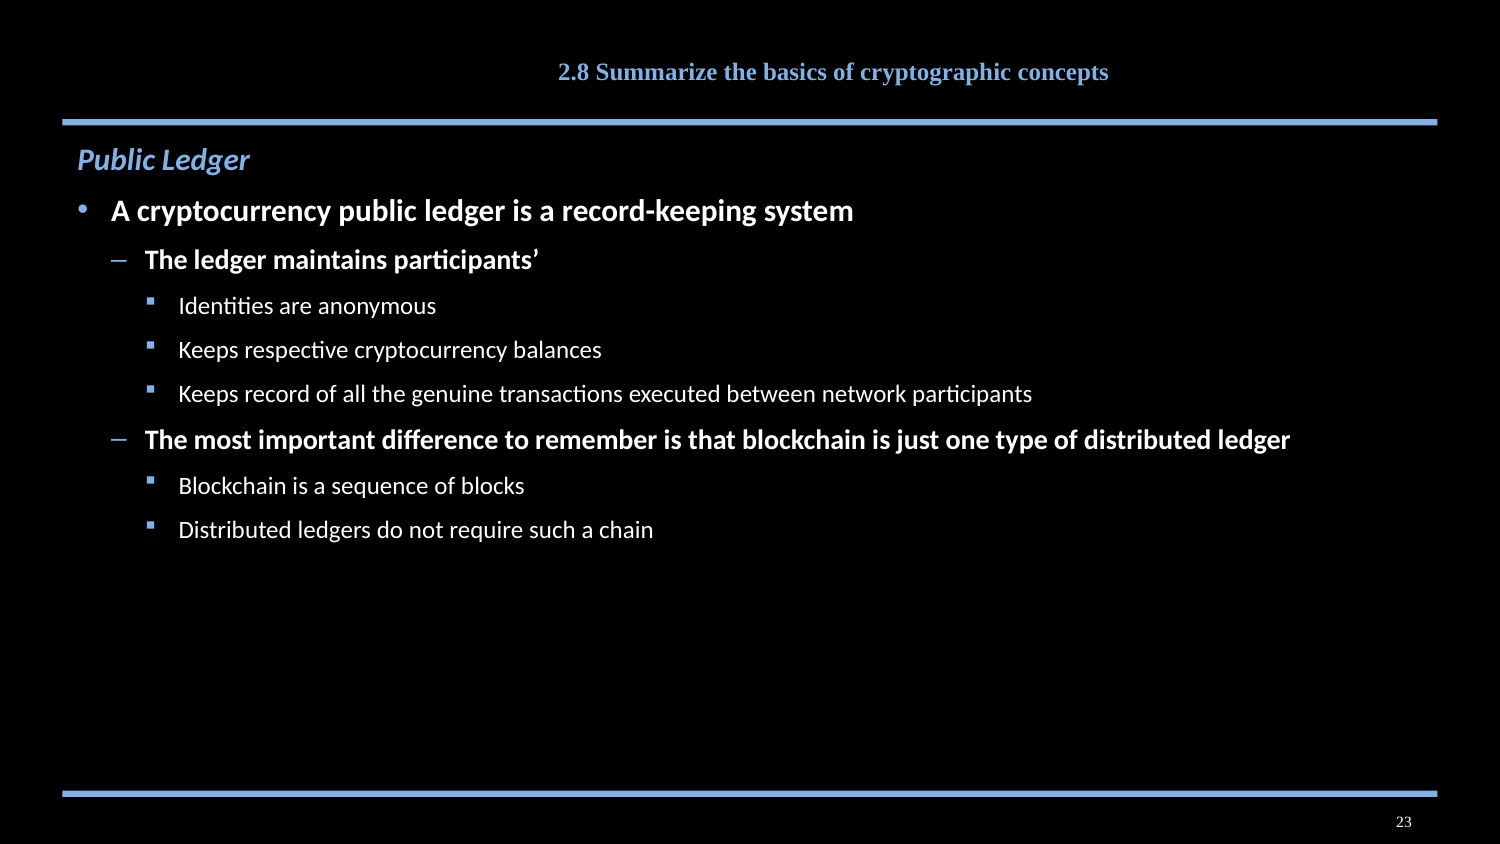

# 2.8 Summarize the basics of cryptographic concepts
Public Ledger
A cryptocurrency public ledger is a record-keeping system
The ledger maintains participants’
Identities are anonymous
Keeps respective cryptocurrency balances
Keeps record of all the genuine transactions executed between network participants
The most important difference to remember is that blockchain is just one type of distributed ledger
Blockchain is a sequence of blocks
Distributed ledgers do not require such a chain
23